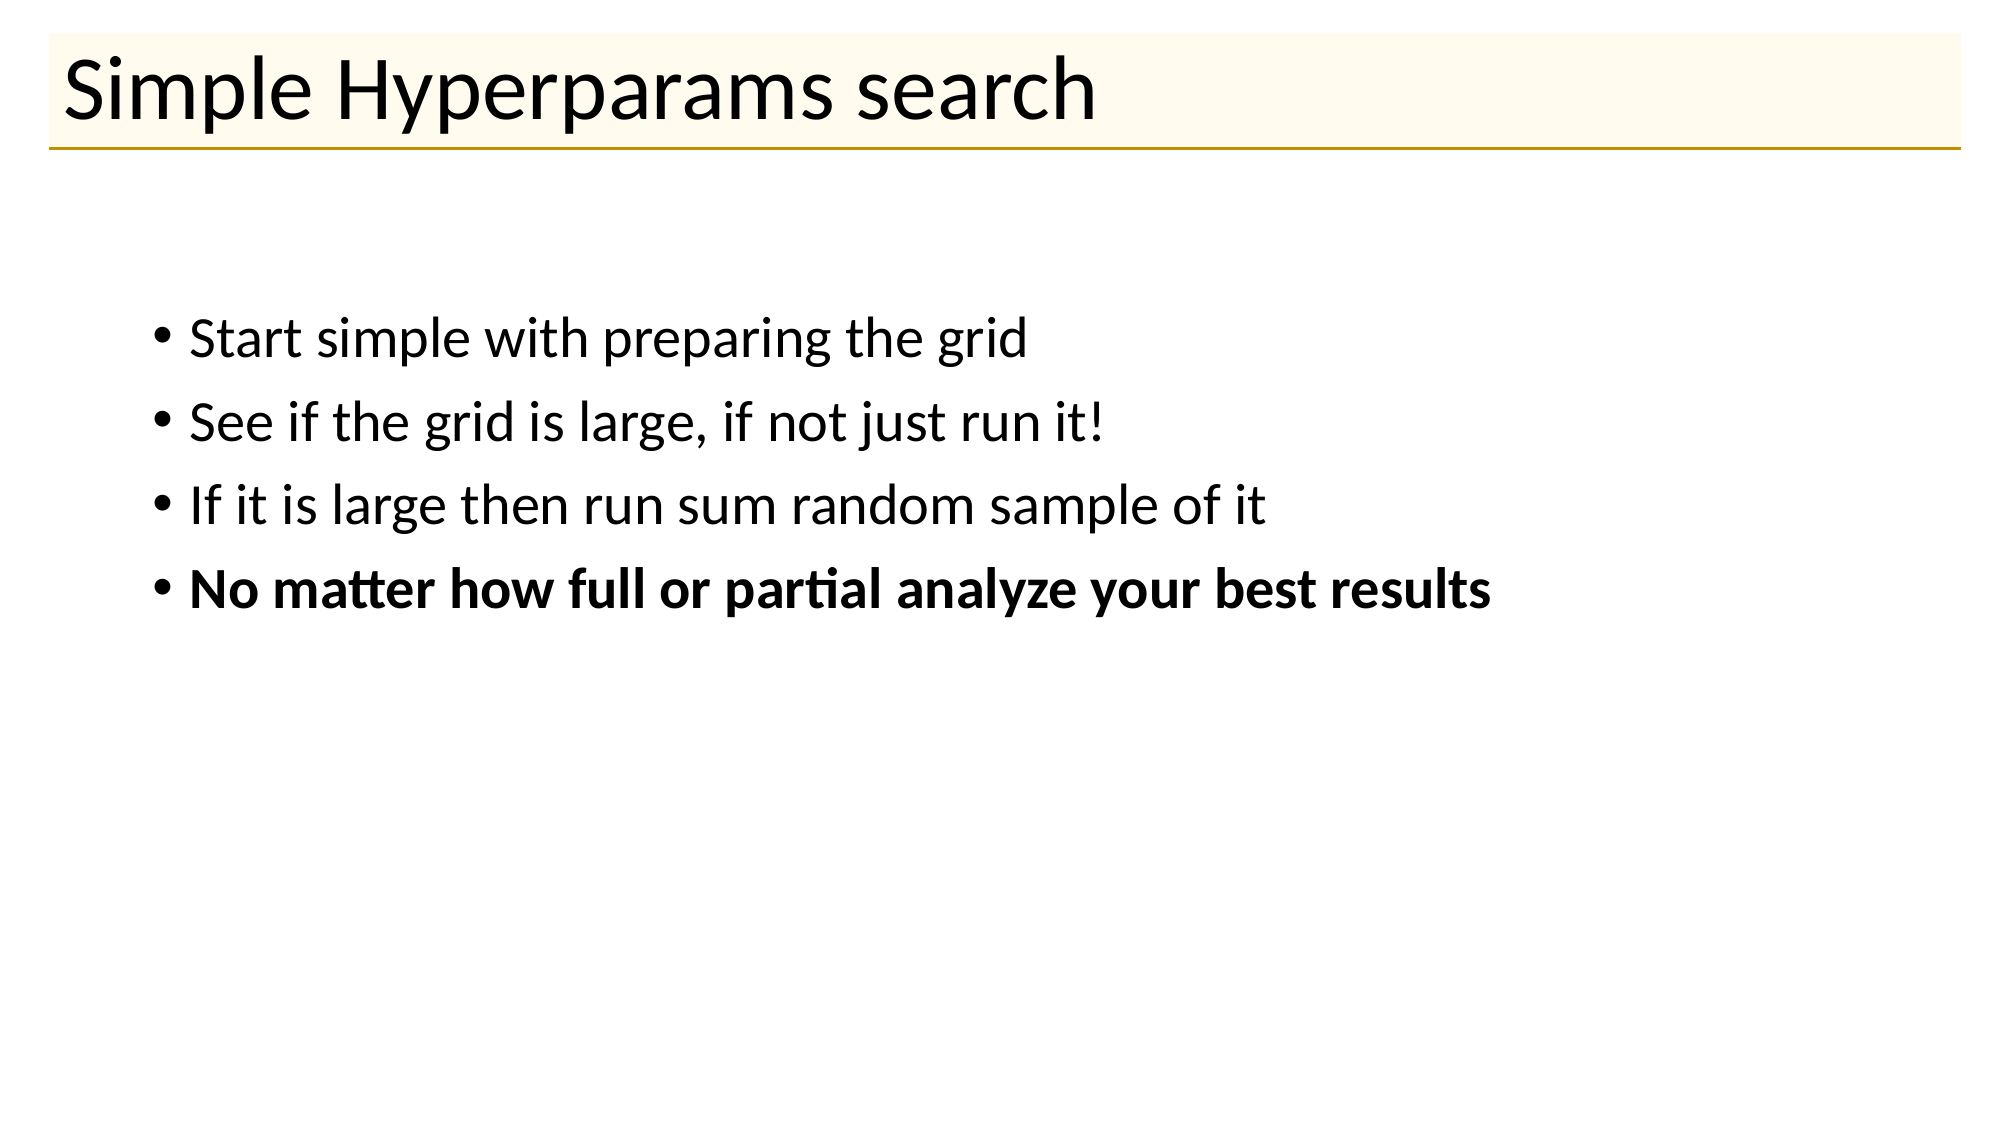

# Simple Hyperparams search
Start simple with preparing the grid
See if the grid is large, if not just run it!
If it is large then run sum random sample of it
No matter how full or partial analyze your best results